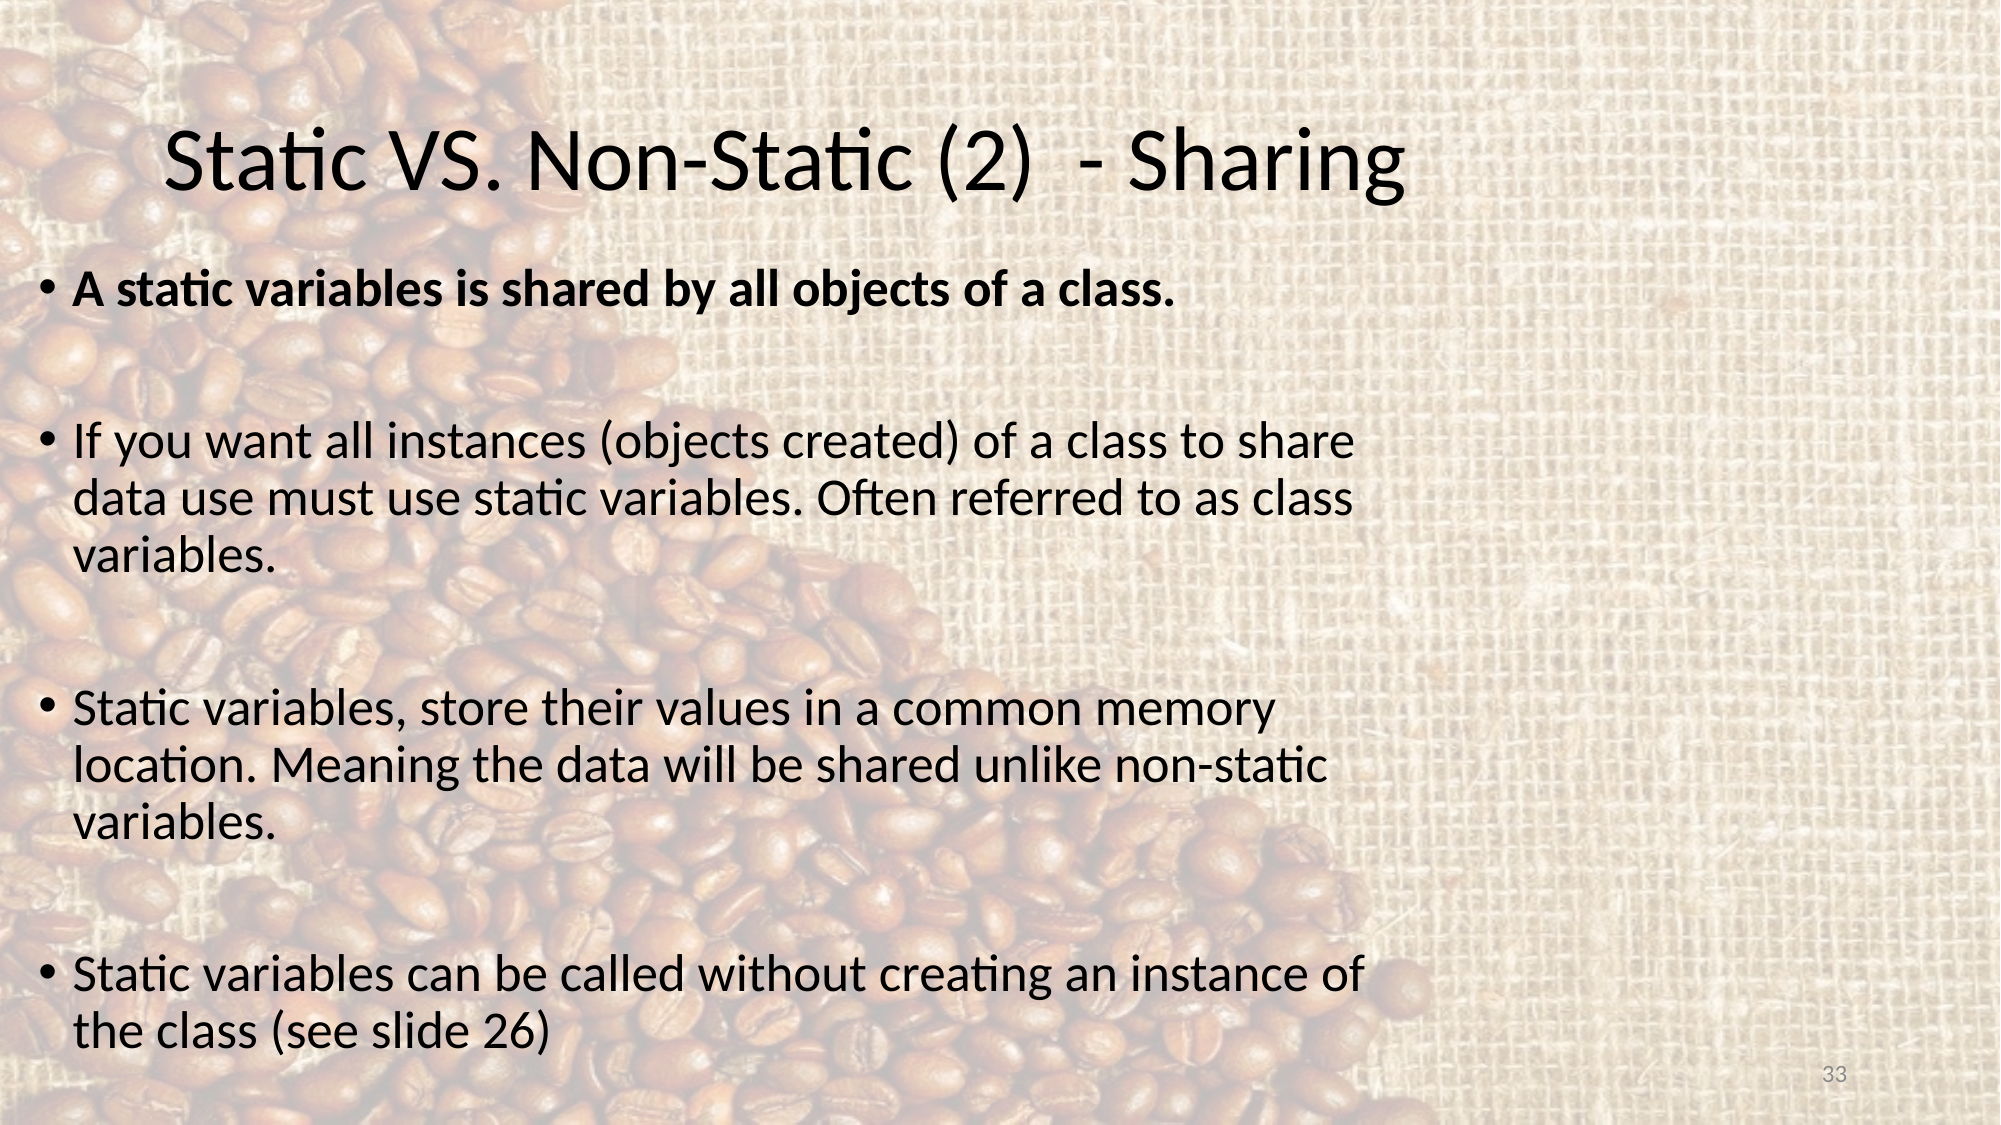

# Static VS. Non-Static (2)  - Sharing
A static variables is shared by all objects of a class.

If you want all instances (objects created) of a class to share data use must use static variables. Often referred to as class variables.

Static variables, store their values in a common memory location. Meaning the data will be shared unlike non-static variables.

Static variables can be called without creating an instance of the class (see slide 26)

33